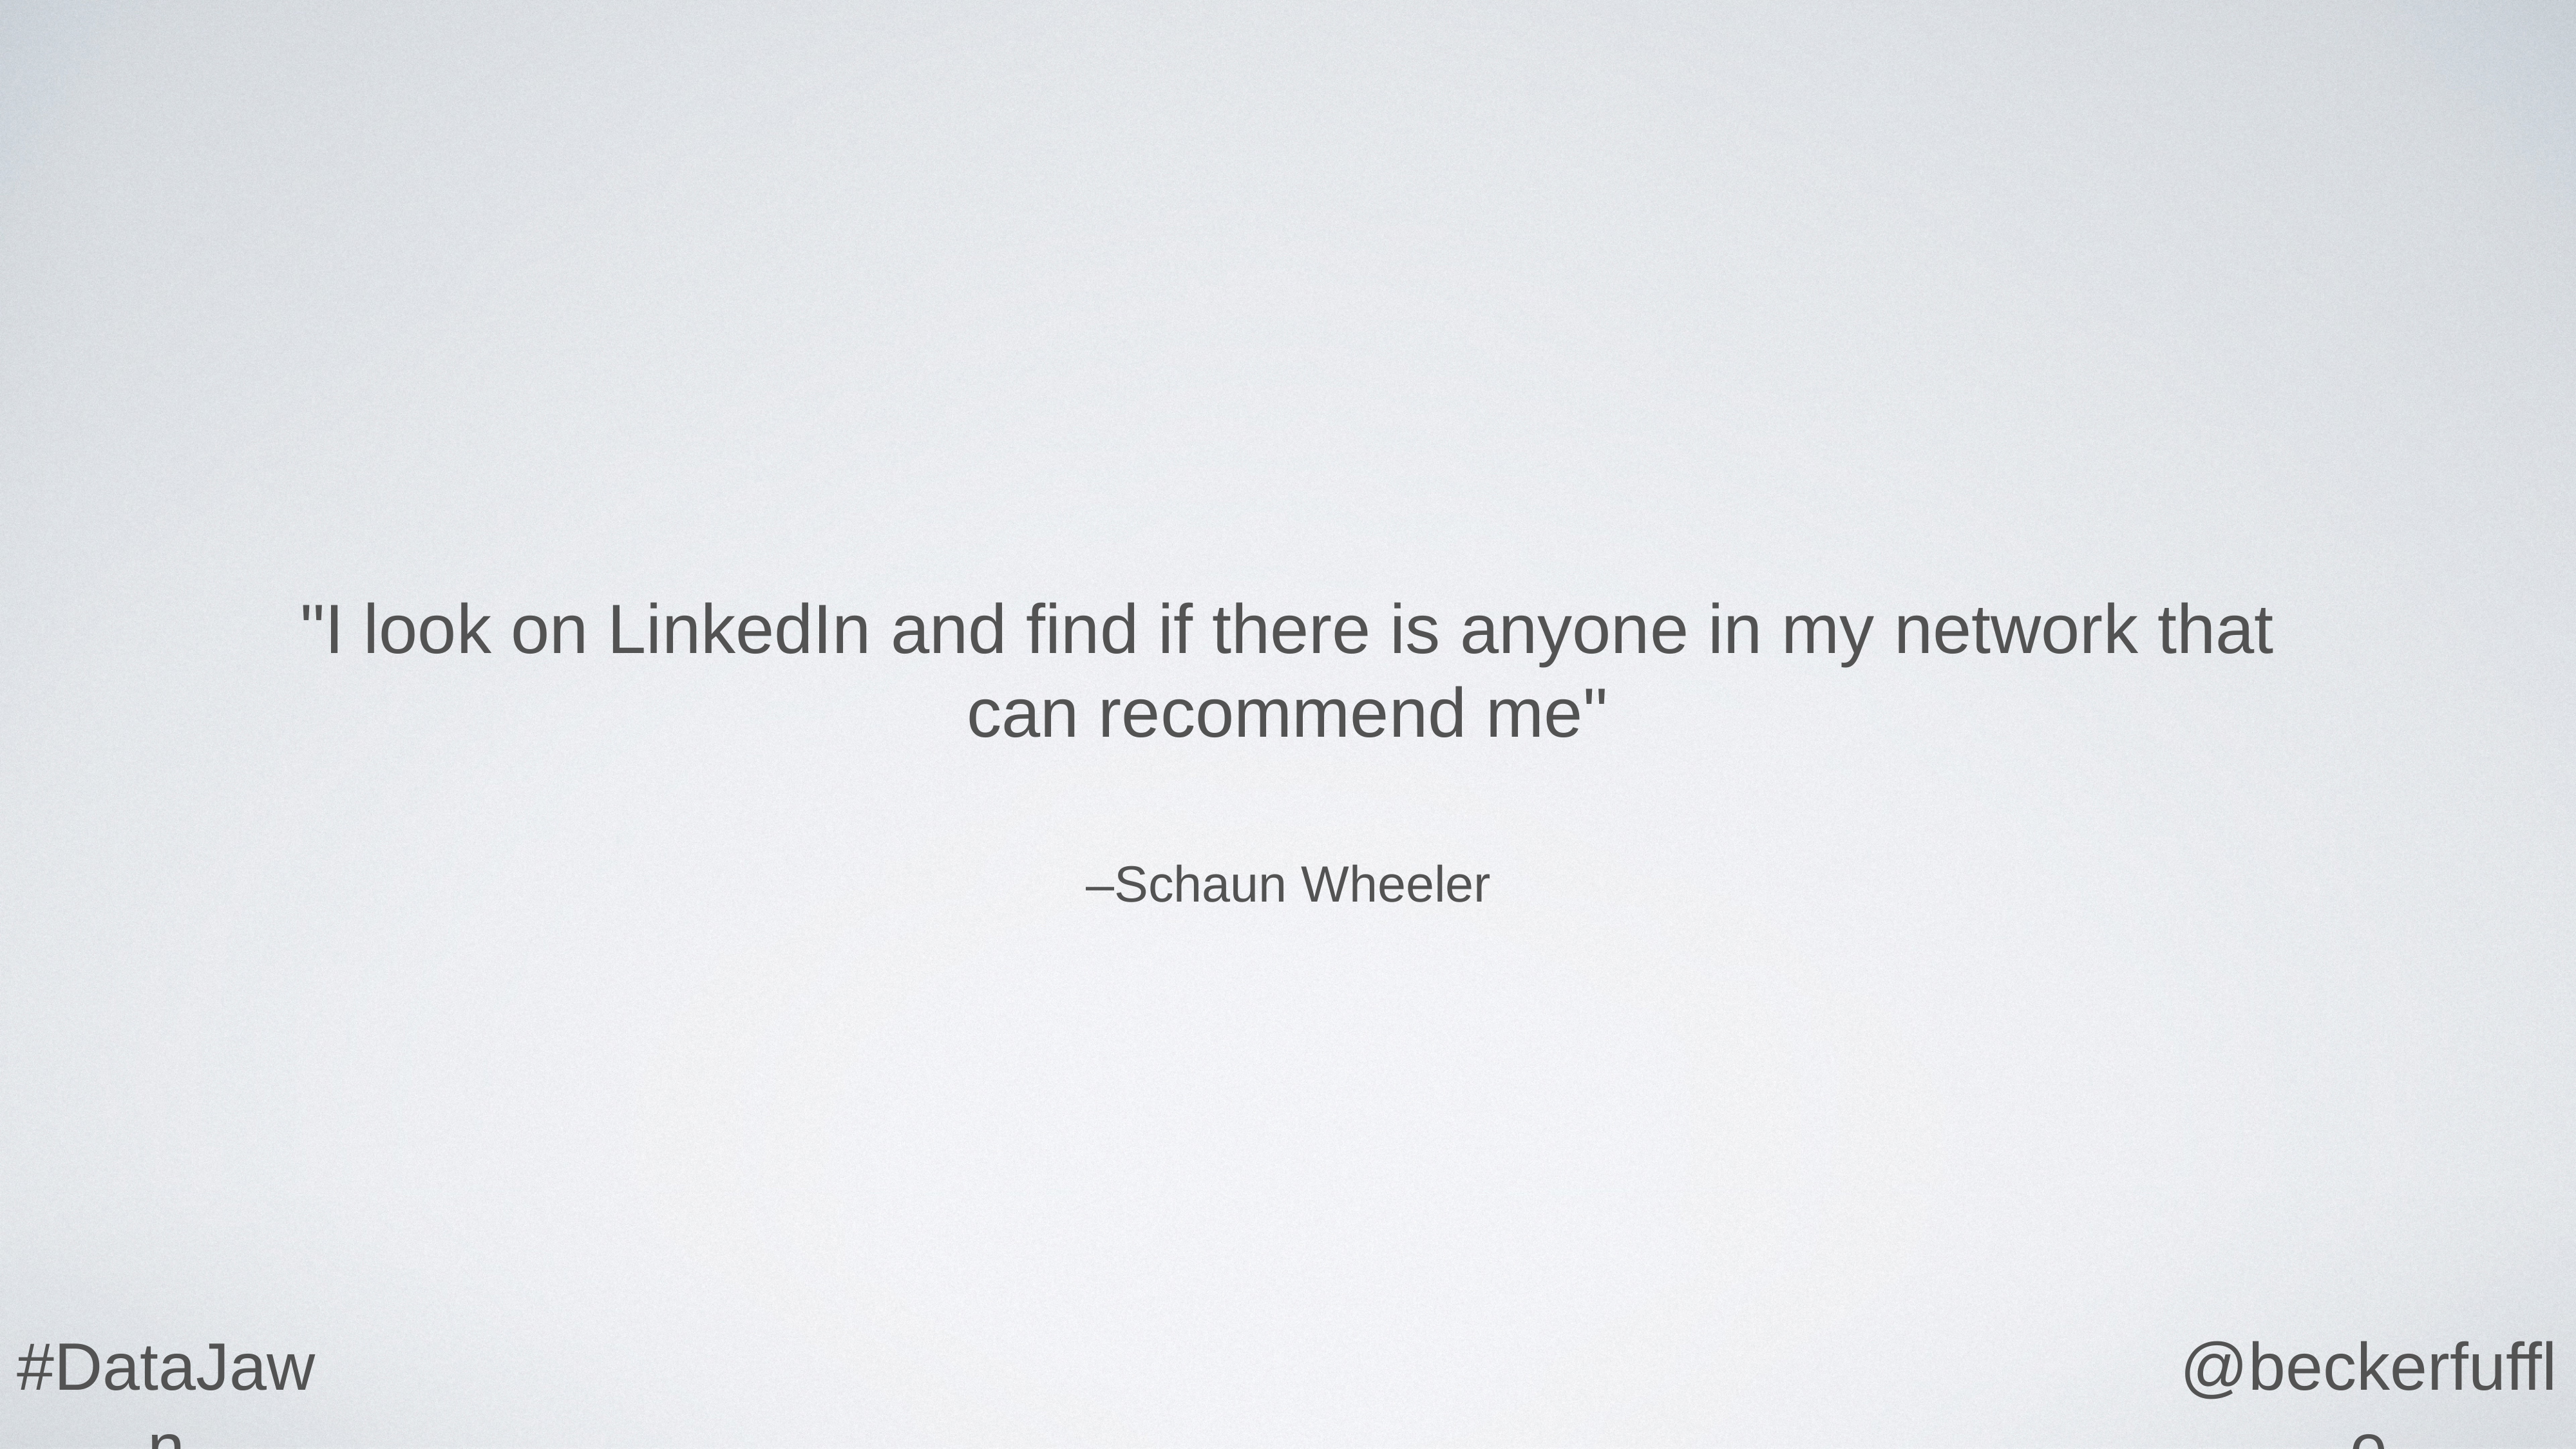

"I look on LinkedIn and find if there is anyone in my network that can recommend me"
–Schaun Wheeler
#DataJawn
@beckerfuffle